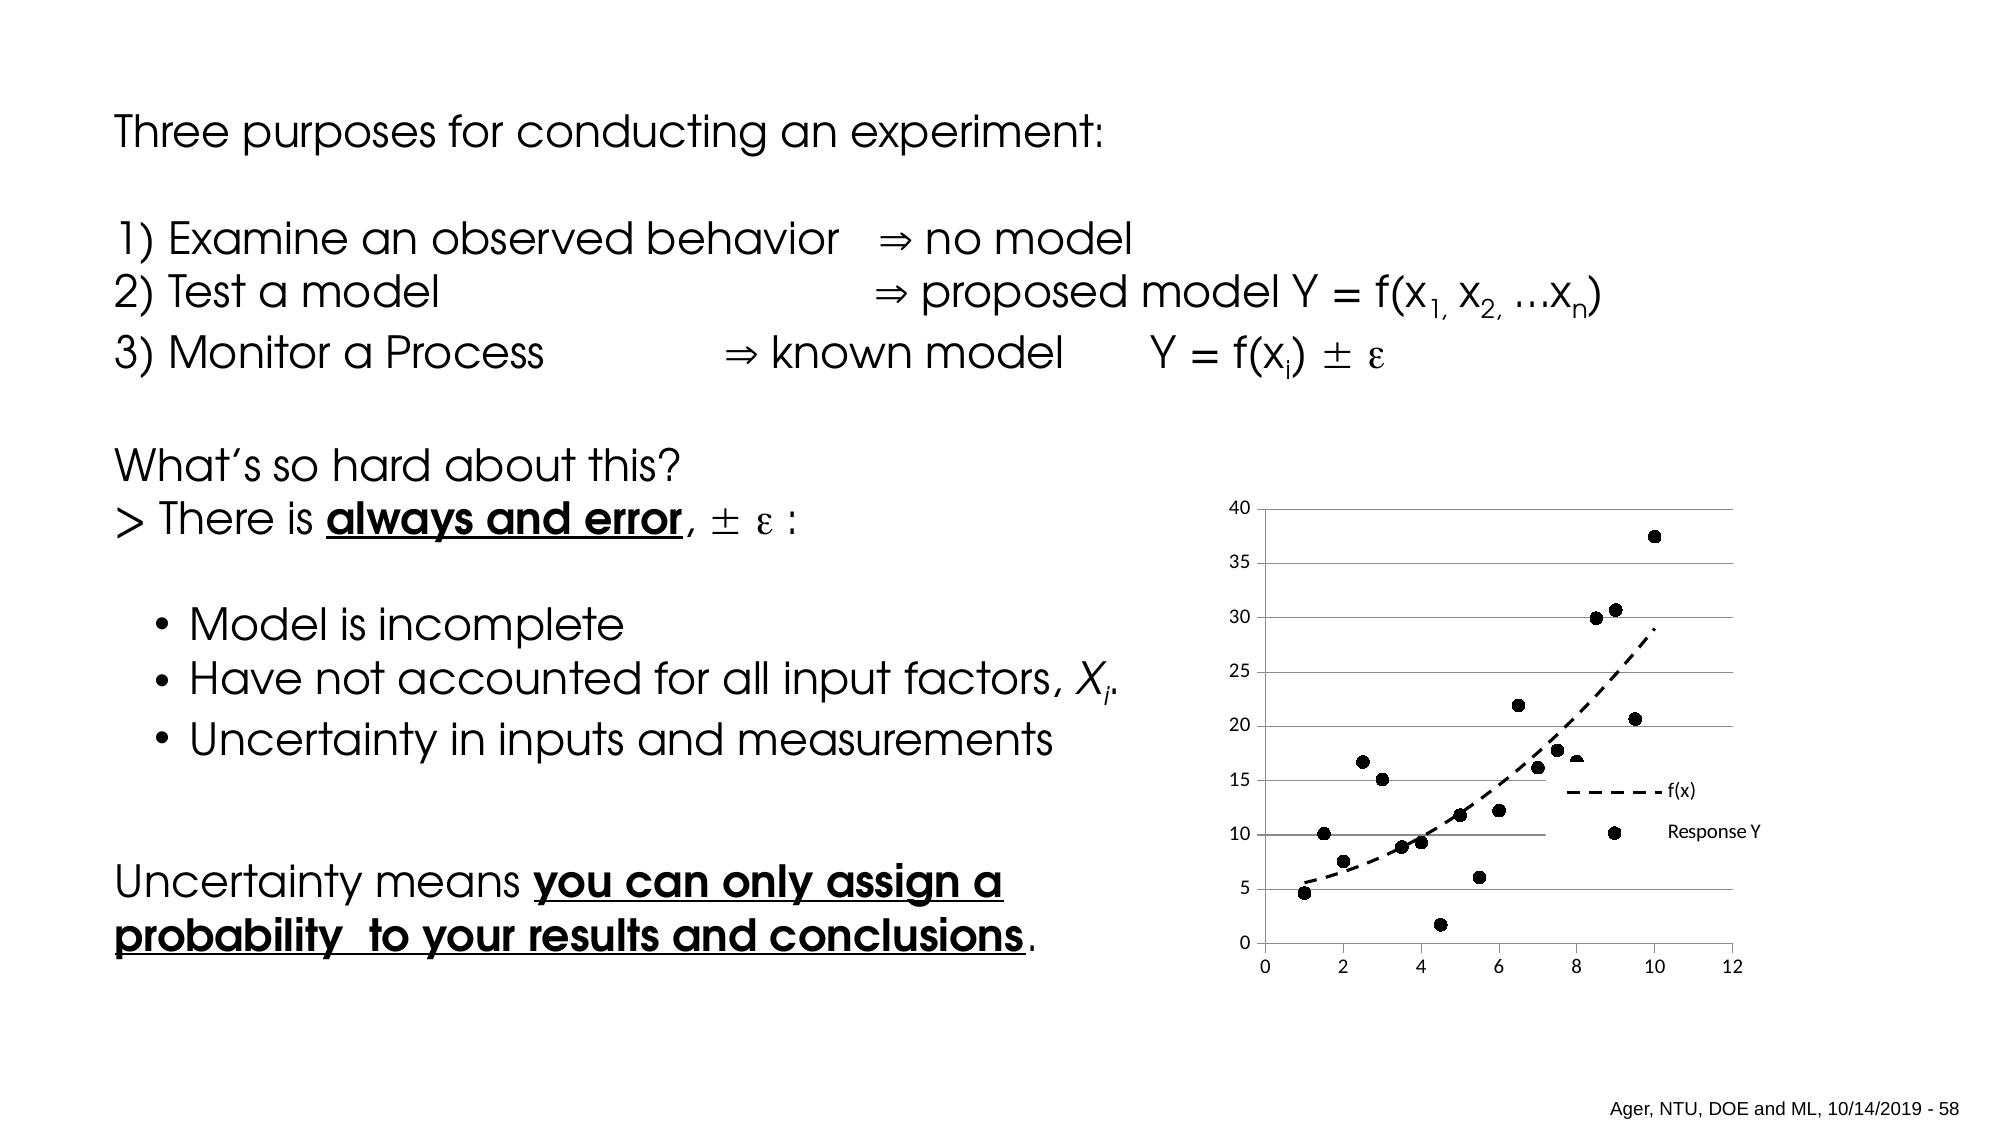

#
Three purposes for conducting an experiment:

1) Examine an observed behavior   ⇒ no model
2) Test a model		             ⇒ proposed model Y = f(x1, x2, …xn)
3) Monitor a Process	             ⇒ known model       Y = f(xi) ± ε
What’s so hard about this?
> There is always and error, ± ε :

Model is incomplete
Have not accounted for all input factors, Xi.
Uncertainty in inputs and measurements

### Chart

| Category | f(x) | Response Y |
|---|---|---|
Uncertainty means you can only assign a probability  to your results and conclusions.